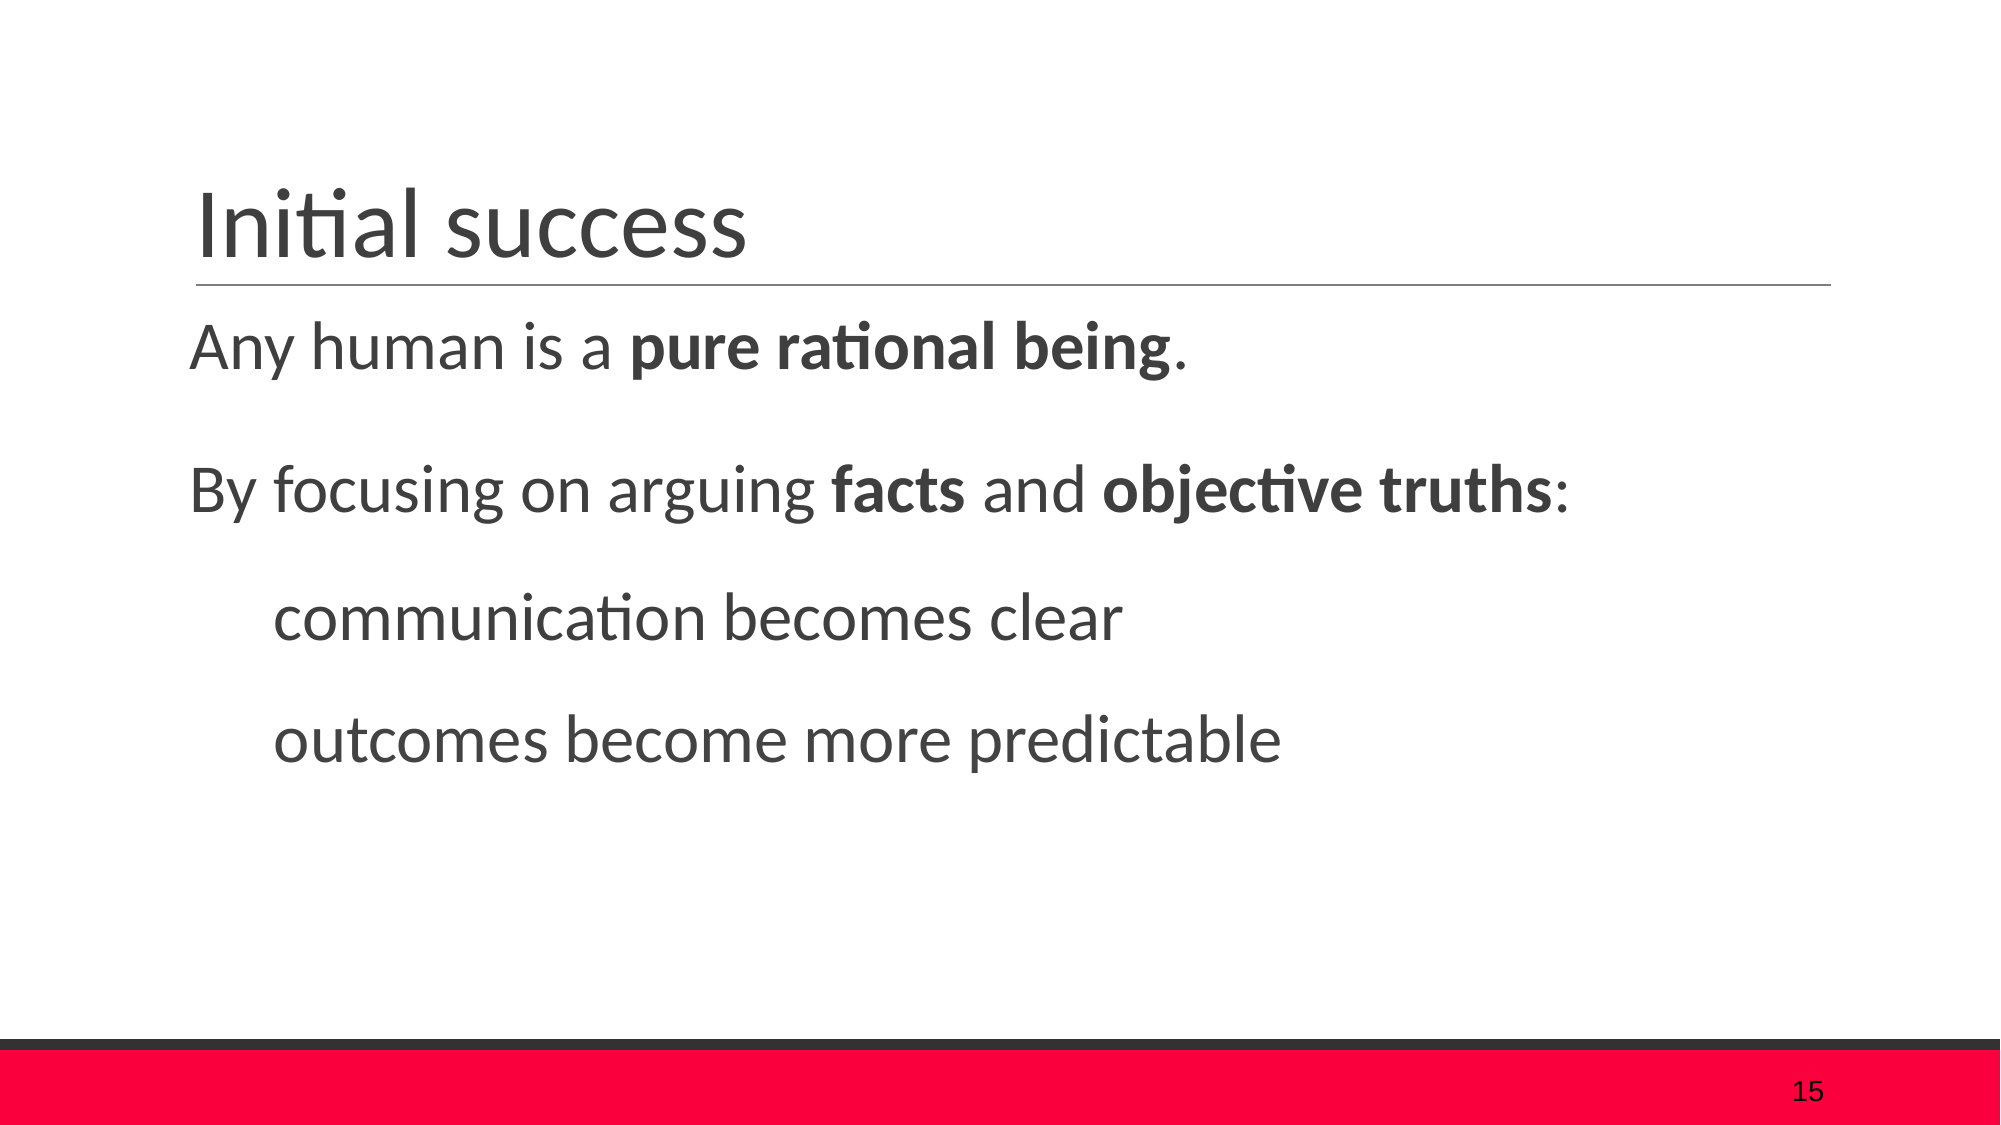

# Initial success
Any human is a pure rational being.
By focusing on arguing facts and objective truths:
communication becomes clear

outcomes become more predictable
15